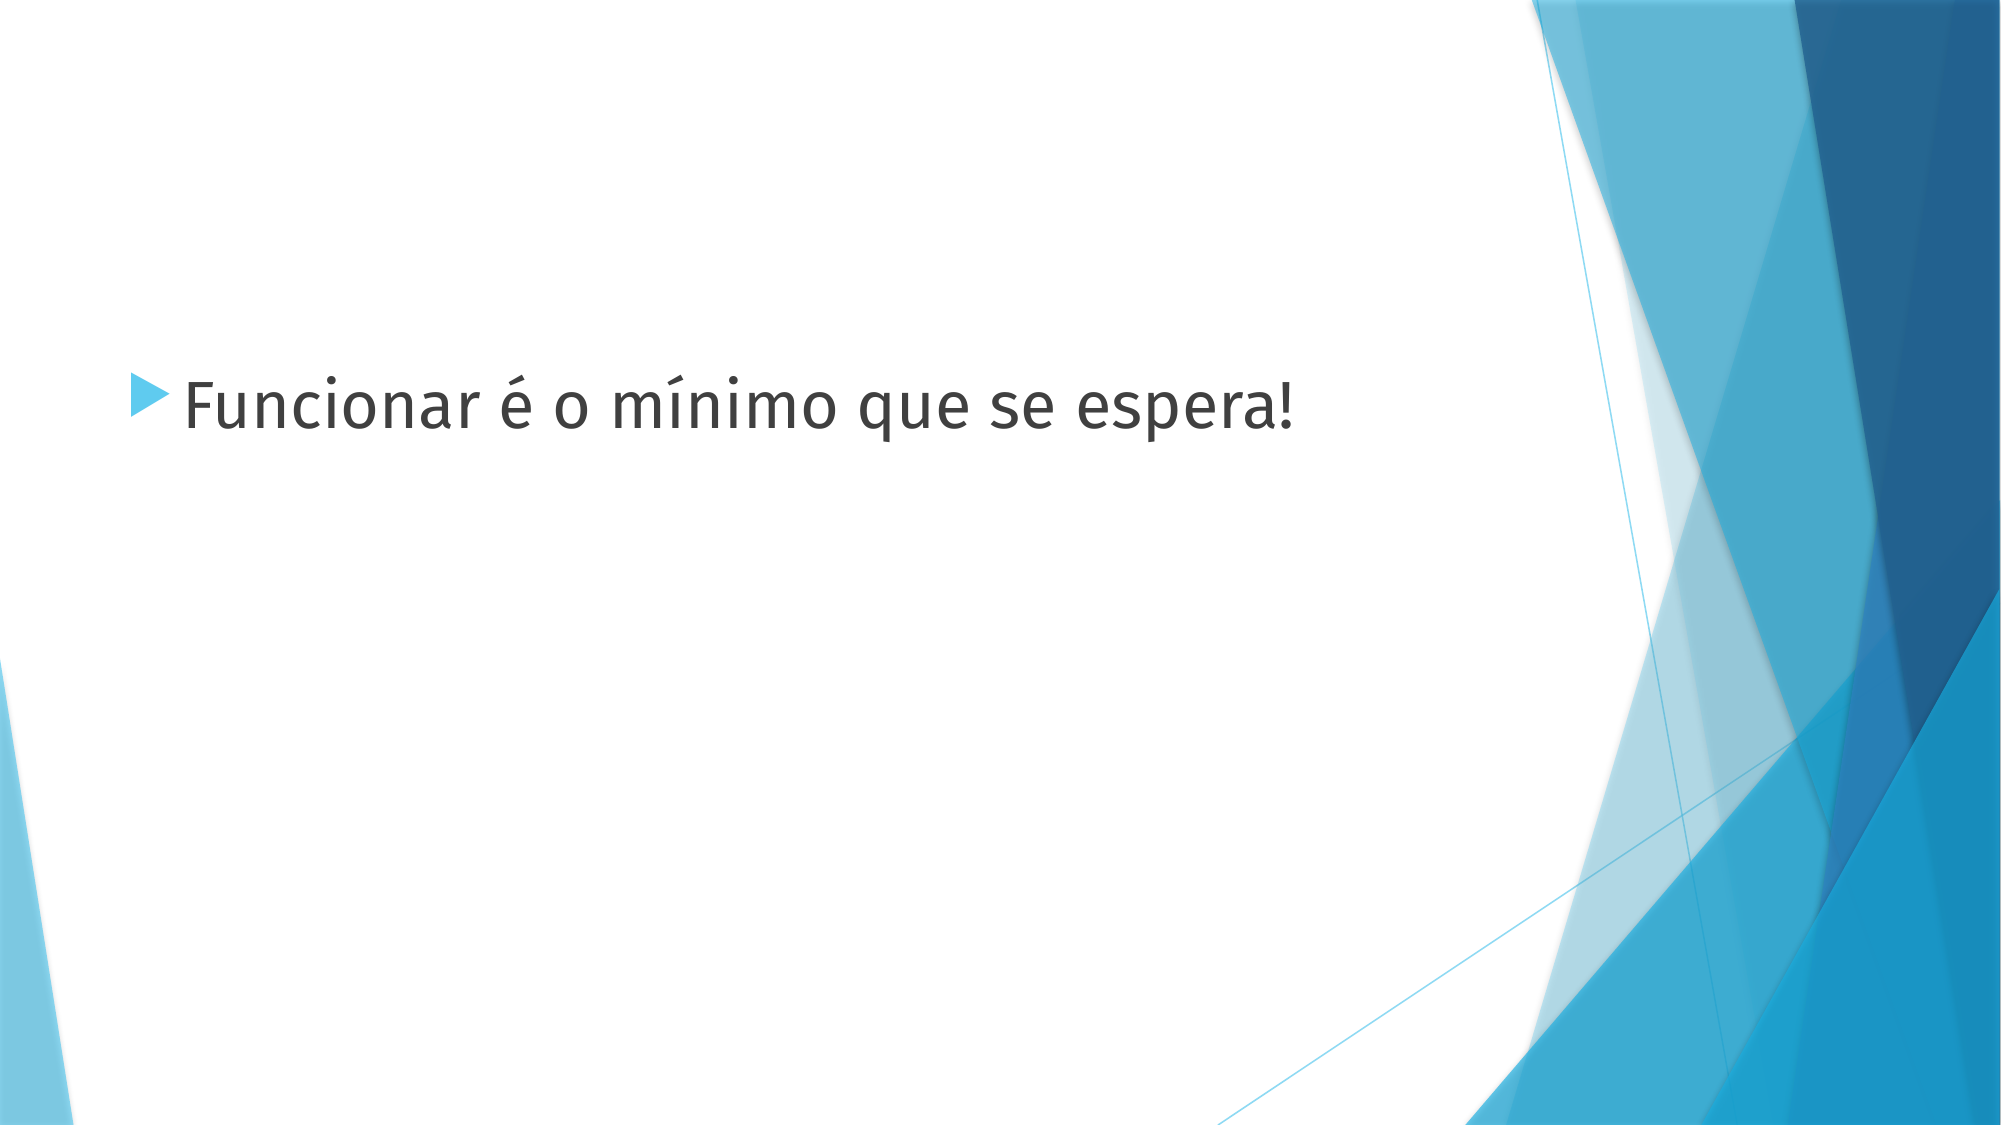

#
Funcionar é o mínimo que se espera!